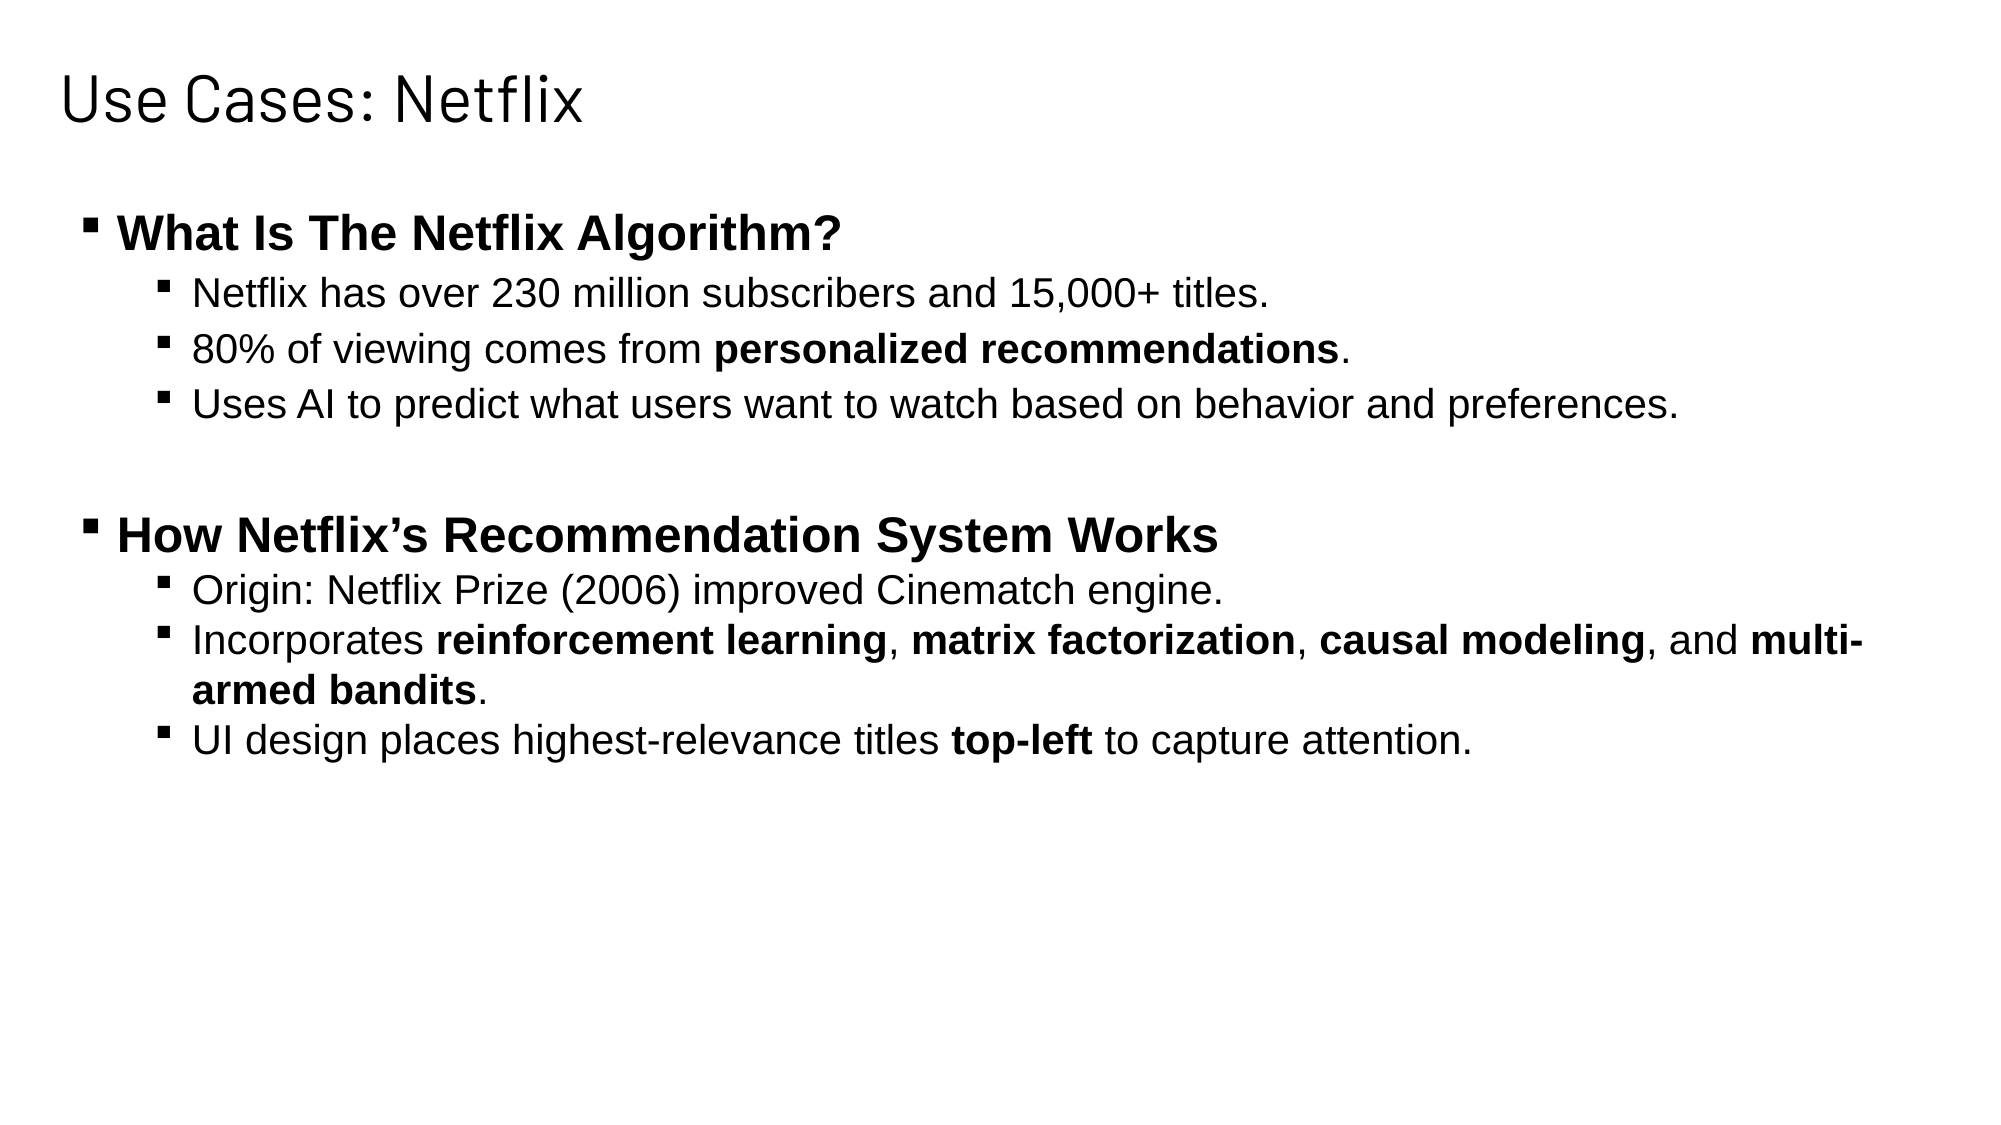

# Use Cases: Netflix
What Is The Netflix Algorithm?
Netflix has over 230 million subscribers and 15,000+ titles.
80% of viewing comes from personalized recommendations.
Uses AI to predict what users want to watch based on behavior and preferences.

How Netflix’s Recommendation System Works
Origin: Netflix Prize (2006) improved Cinematch engine.
Incorporates reinforcement learning, matrix factorization, causal modeling, and multi-armed bandits.
UI design places highest-relevance titles top-left to capture attention.